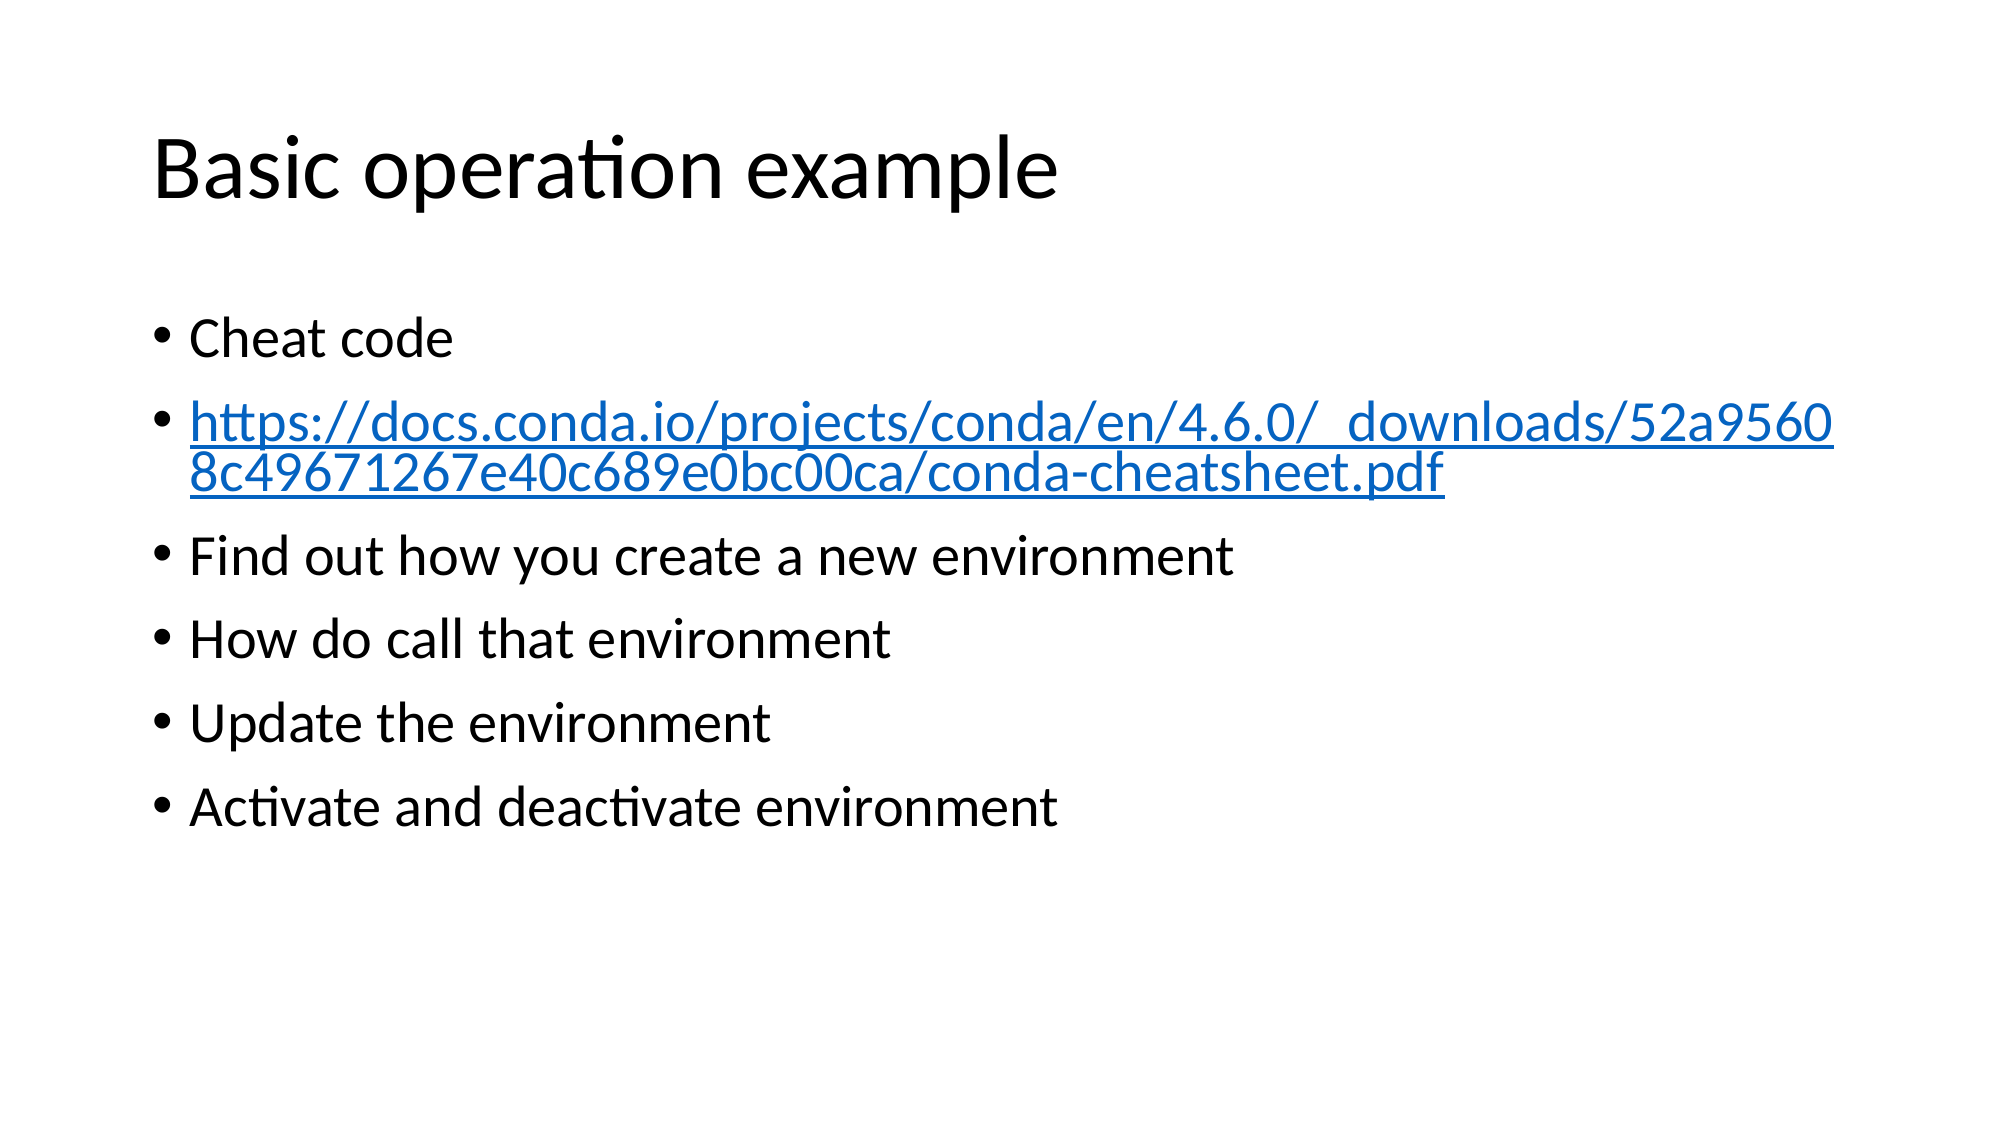

# Basic operation example
Cheat code
https://docs.conda.io/projects/conda/en/4.6.0/_downloads/52a95608c49671267e40c689e0bc00ca/conda-cheatsheet.pdf
Find out how you create a new environment
How do call that environment
Update the environment
Activate and deactivate environment